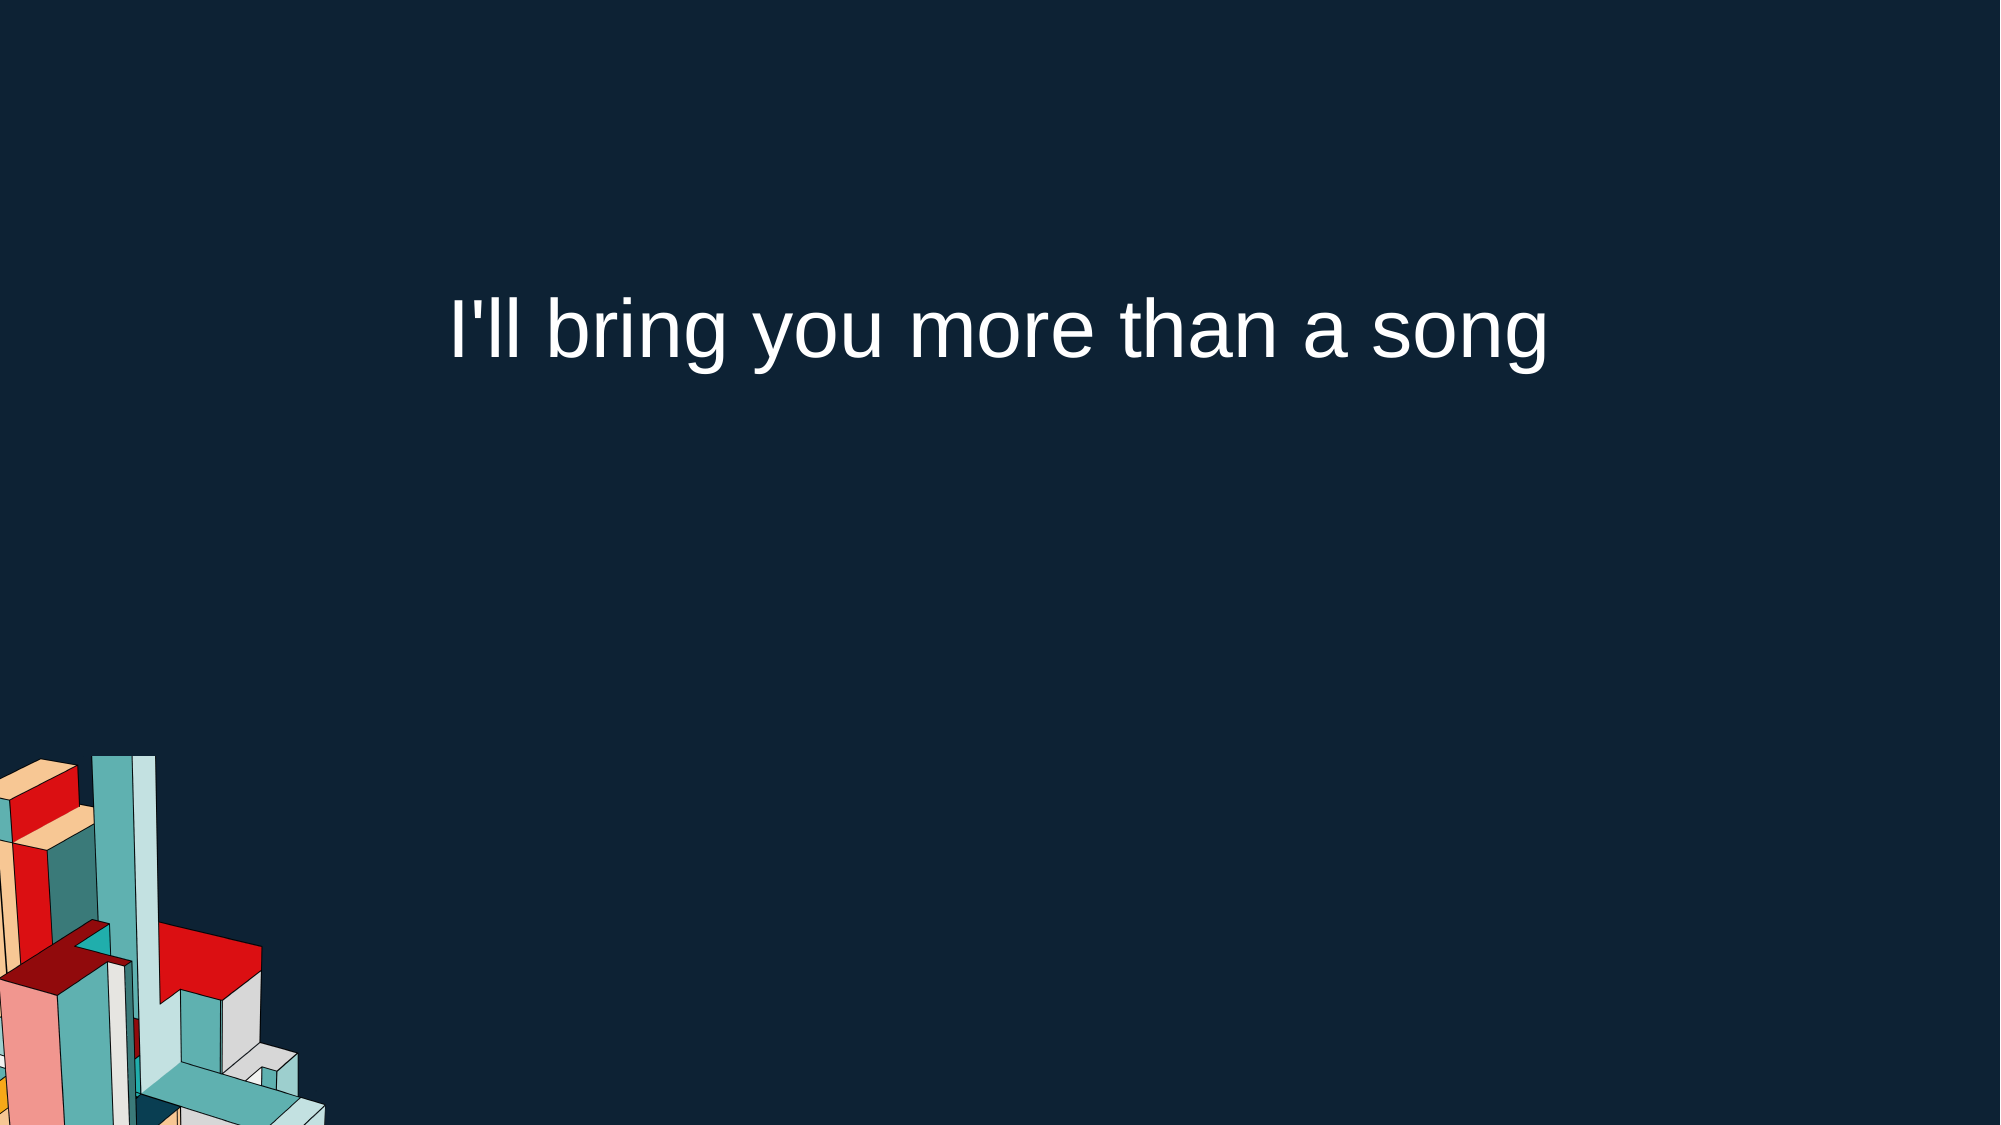

I'll bring you more than a song